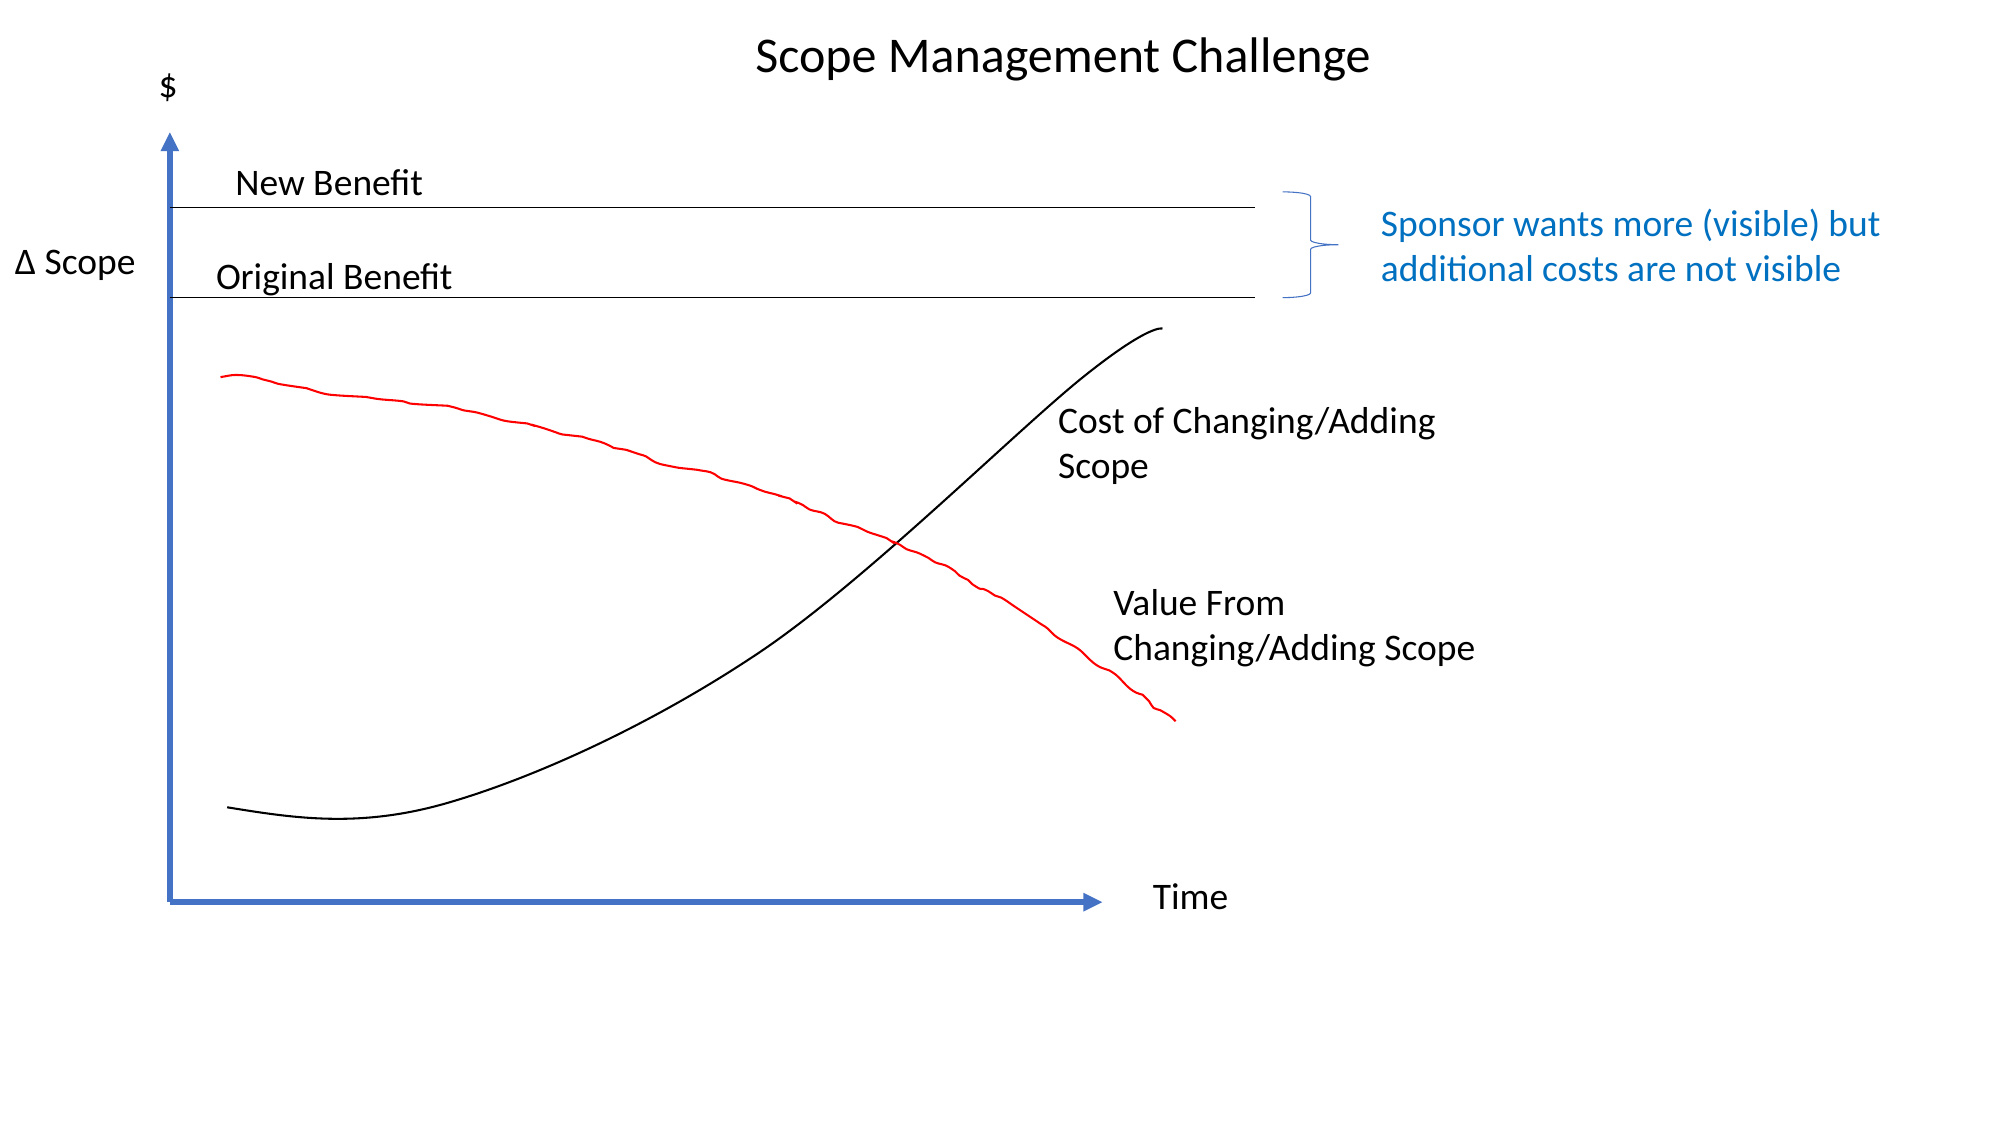

Scope Management Challenge
$
New Benefit
Sponsor wants more (visible) but additional costs are not visible

∆ Scope
Original Benefit

Cost of Changing/Adding Scope
Value From  Changing/Adding Scope
Time